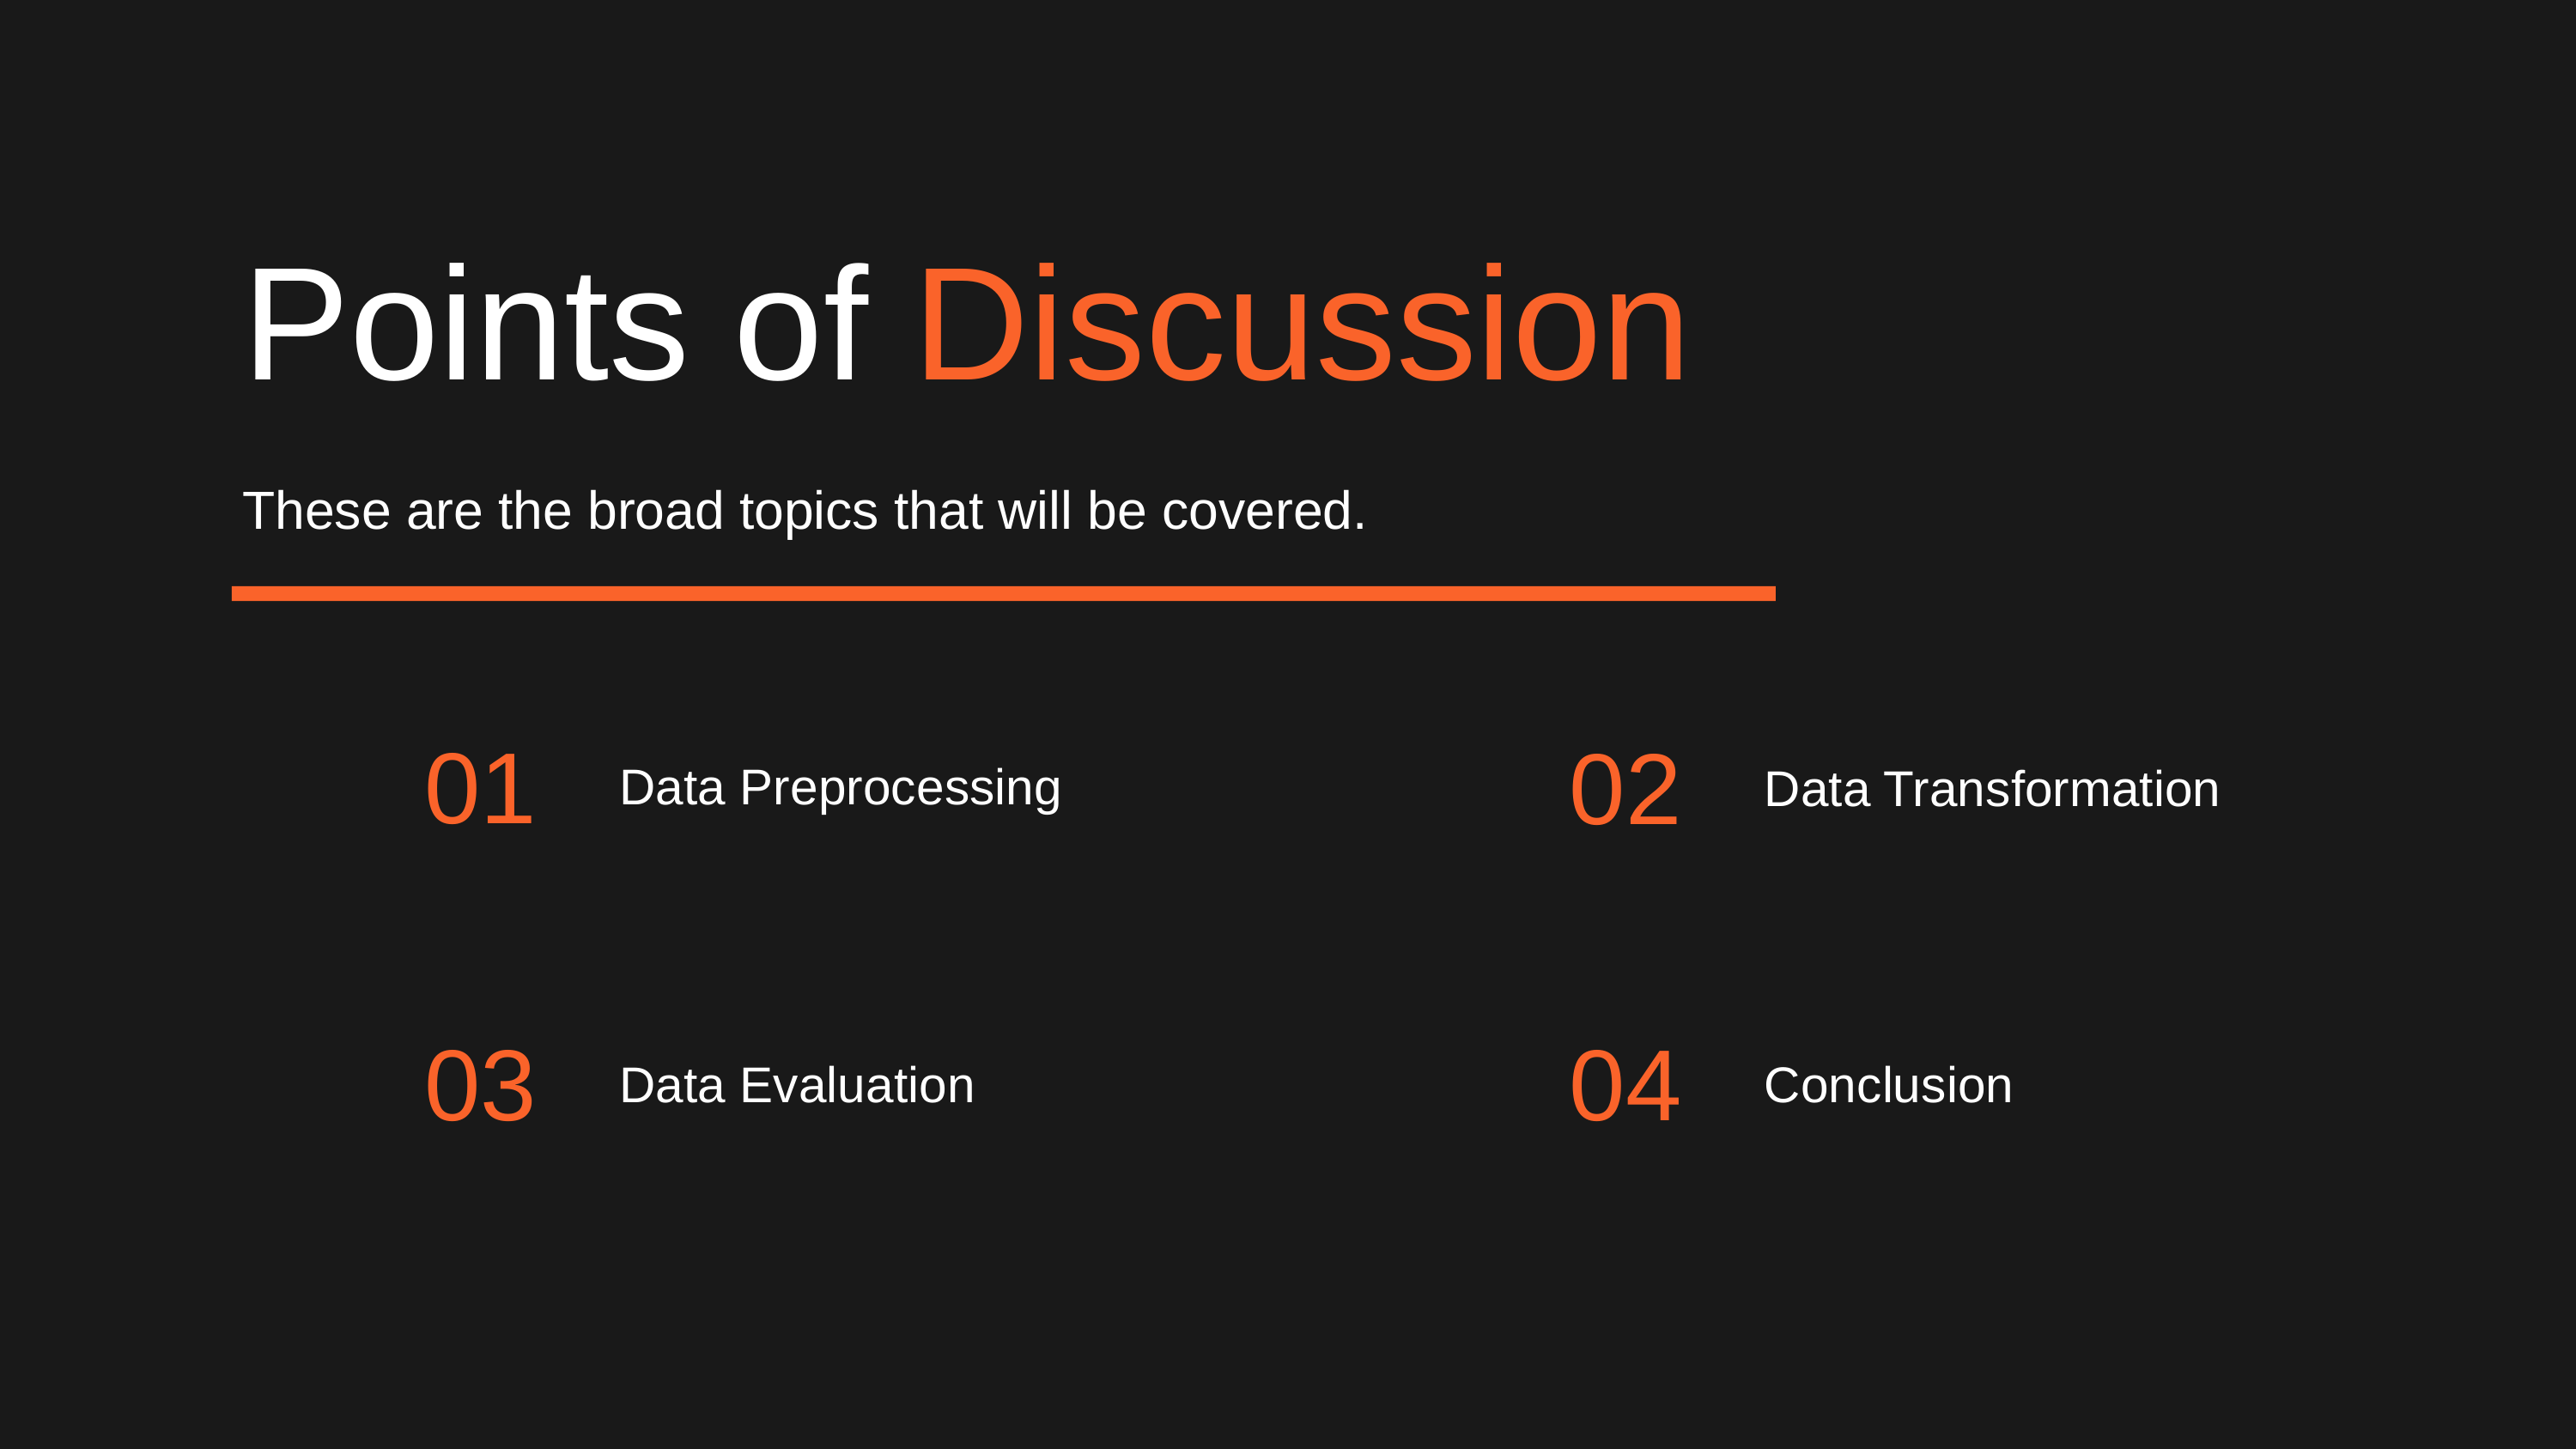

Points of Discussion
These are the broad topics that will be covered.

01
02
Data Transformation
Data Preprocessing
03
Data Evaluation
04
Conclusion